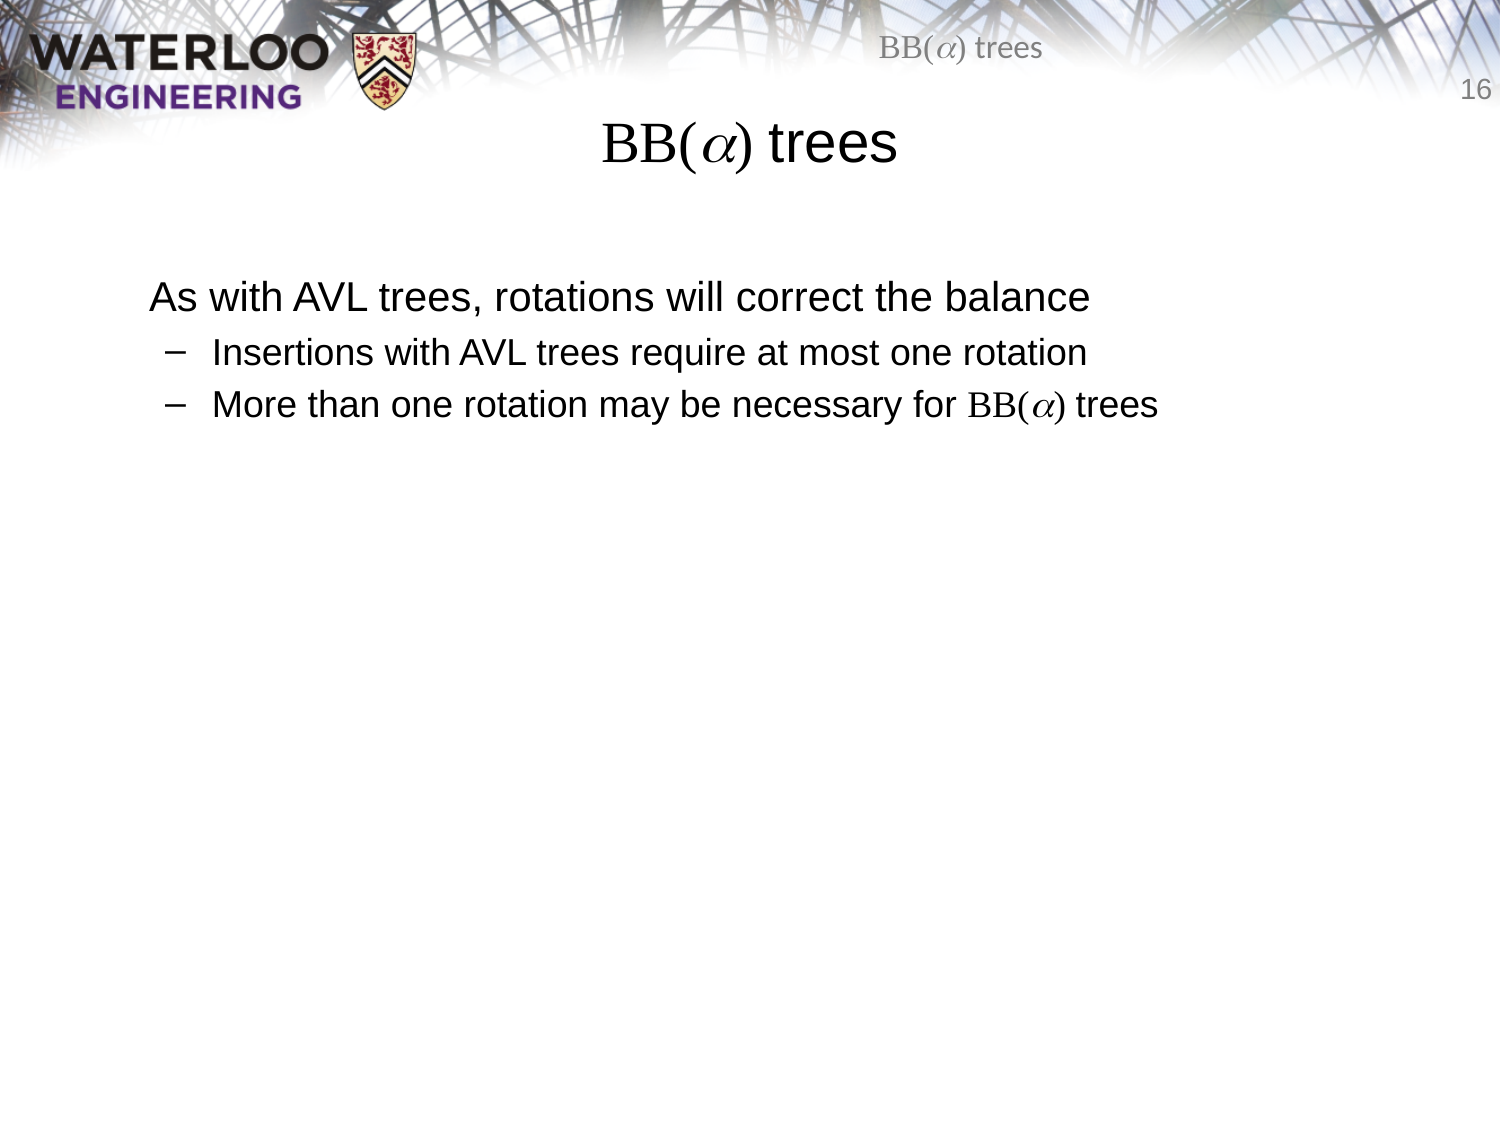

# BB(α) trees
	As with AVL trees, rotations will correct the balance
Insertions with AVL trees require at most one rotation
More than one rotation may be necessary for BB(α) trees